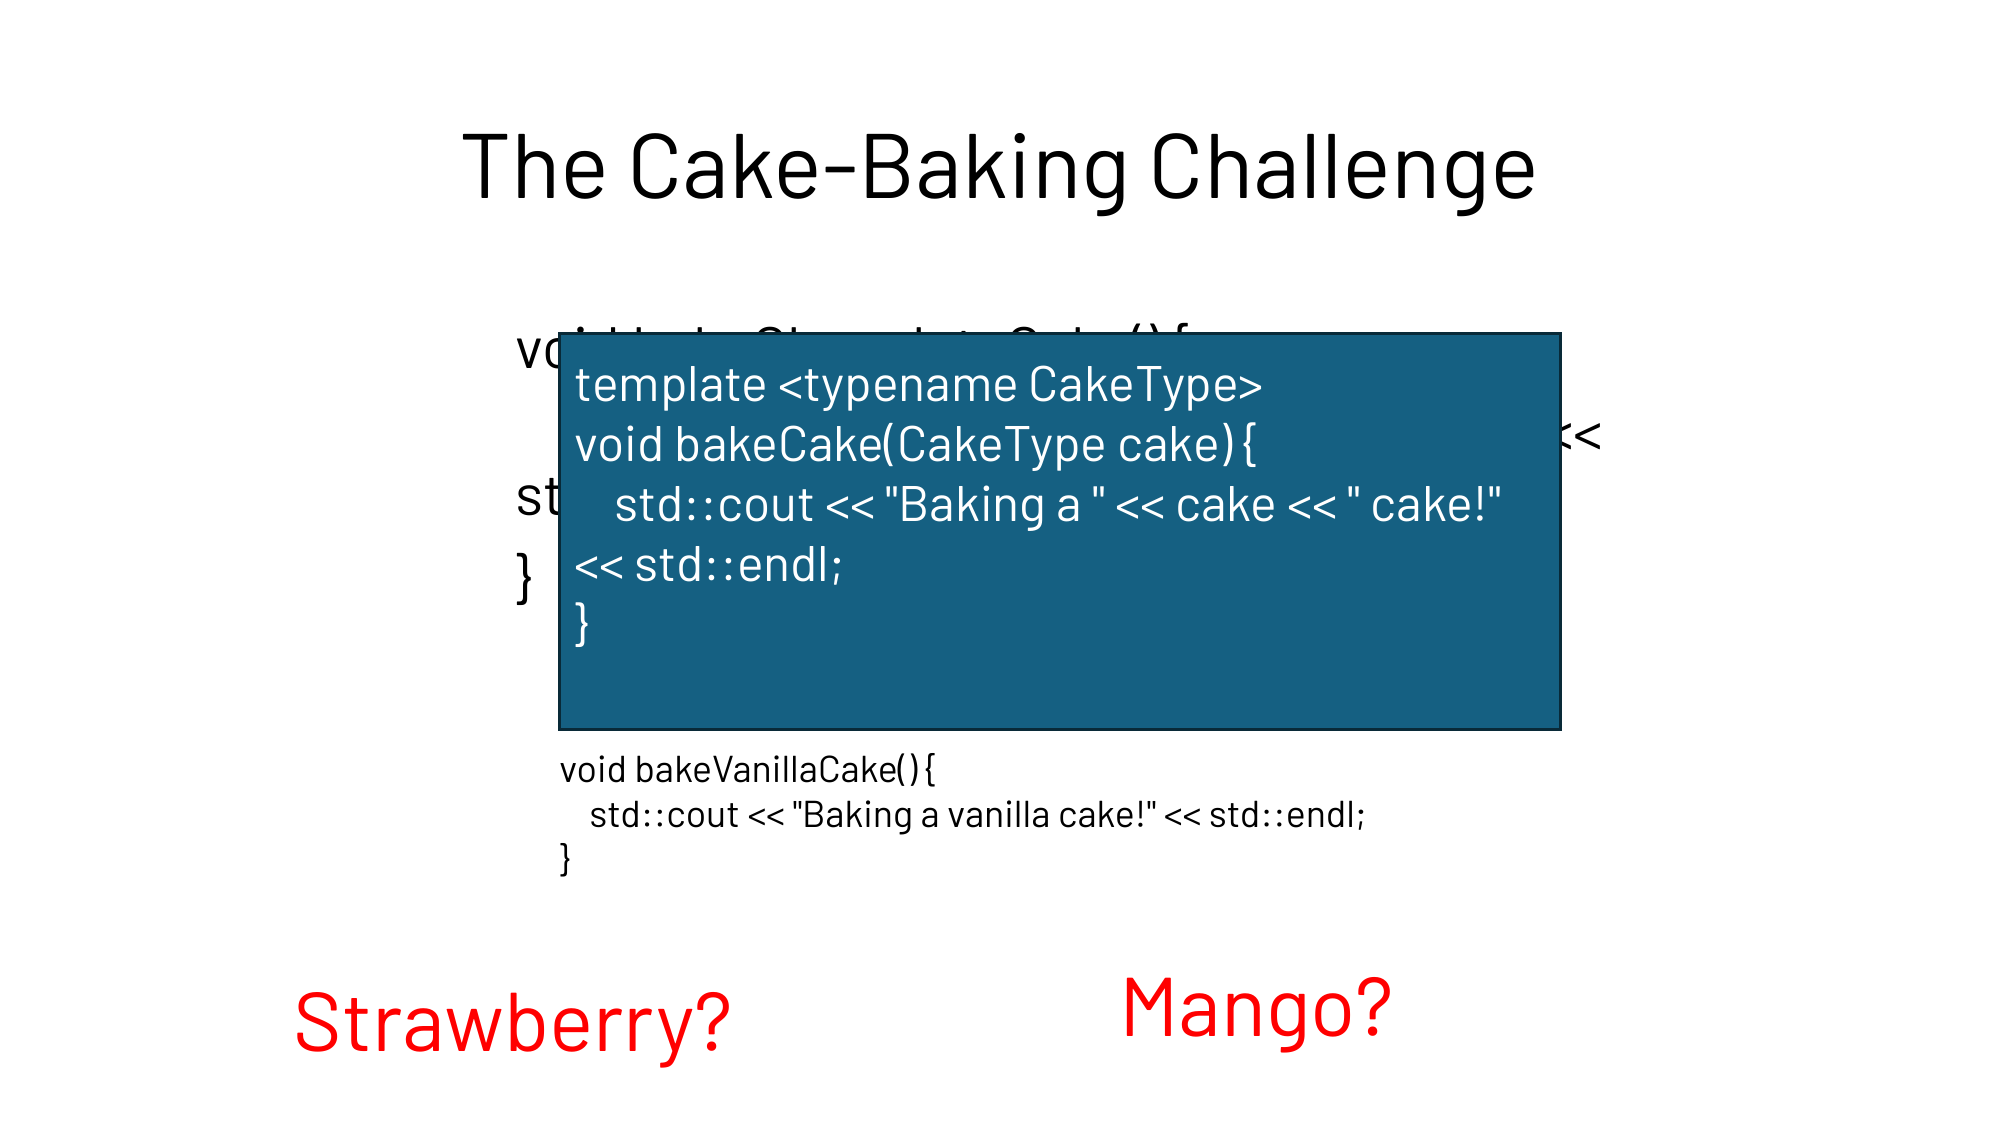

# The Cake-Baking Challenge
void bakeChocolateCake() {
    std::cout << "Baking a chocolate cake!" << std::endl;
}

template <typename CakeType>
void bakeCake(CakeType cake) {
    std::cout << "Baking a " << cake << " cake!" << std::endl;
}

void bakeVanillaCake() {
    std::cout << "Baking a vanilla cake!" << std::endl;
}
Mango?
Strawberry?